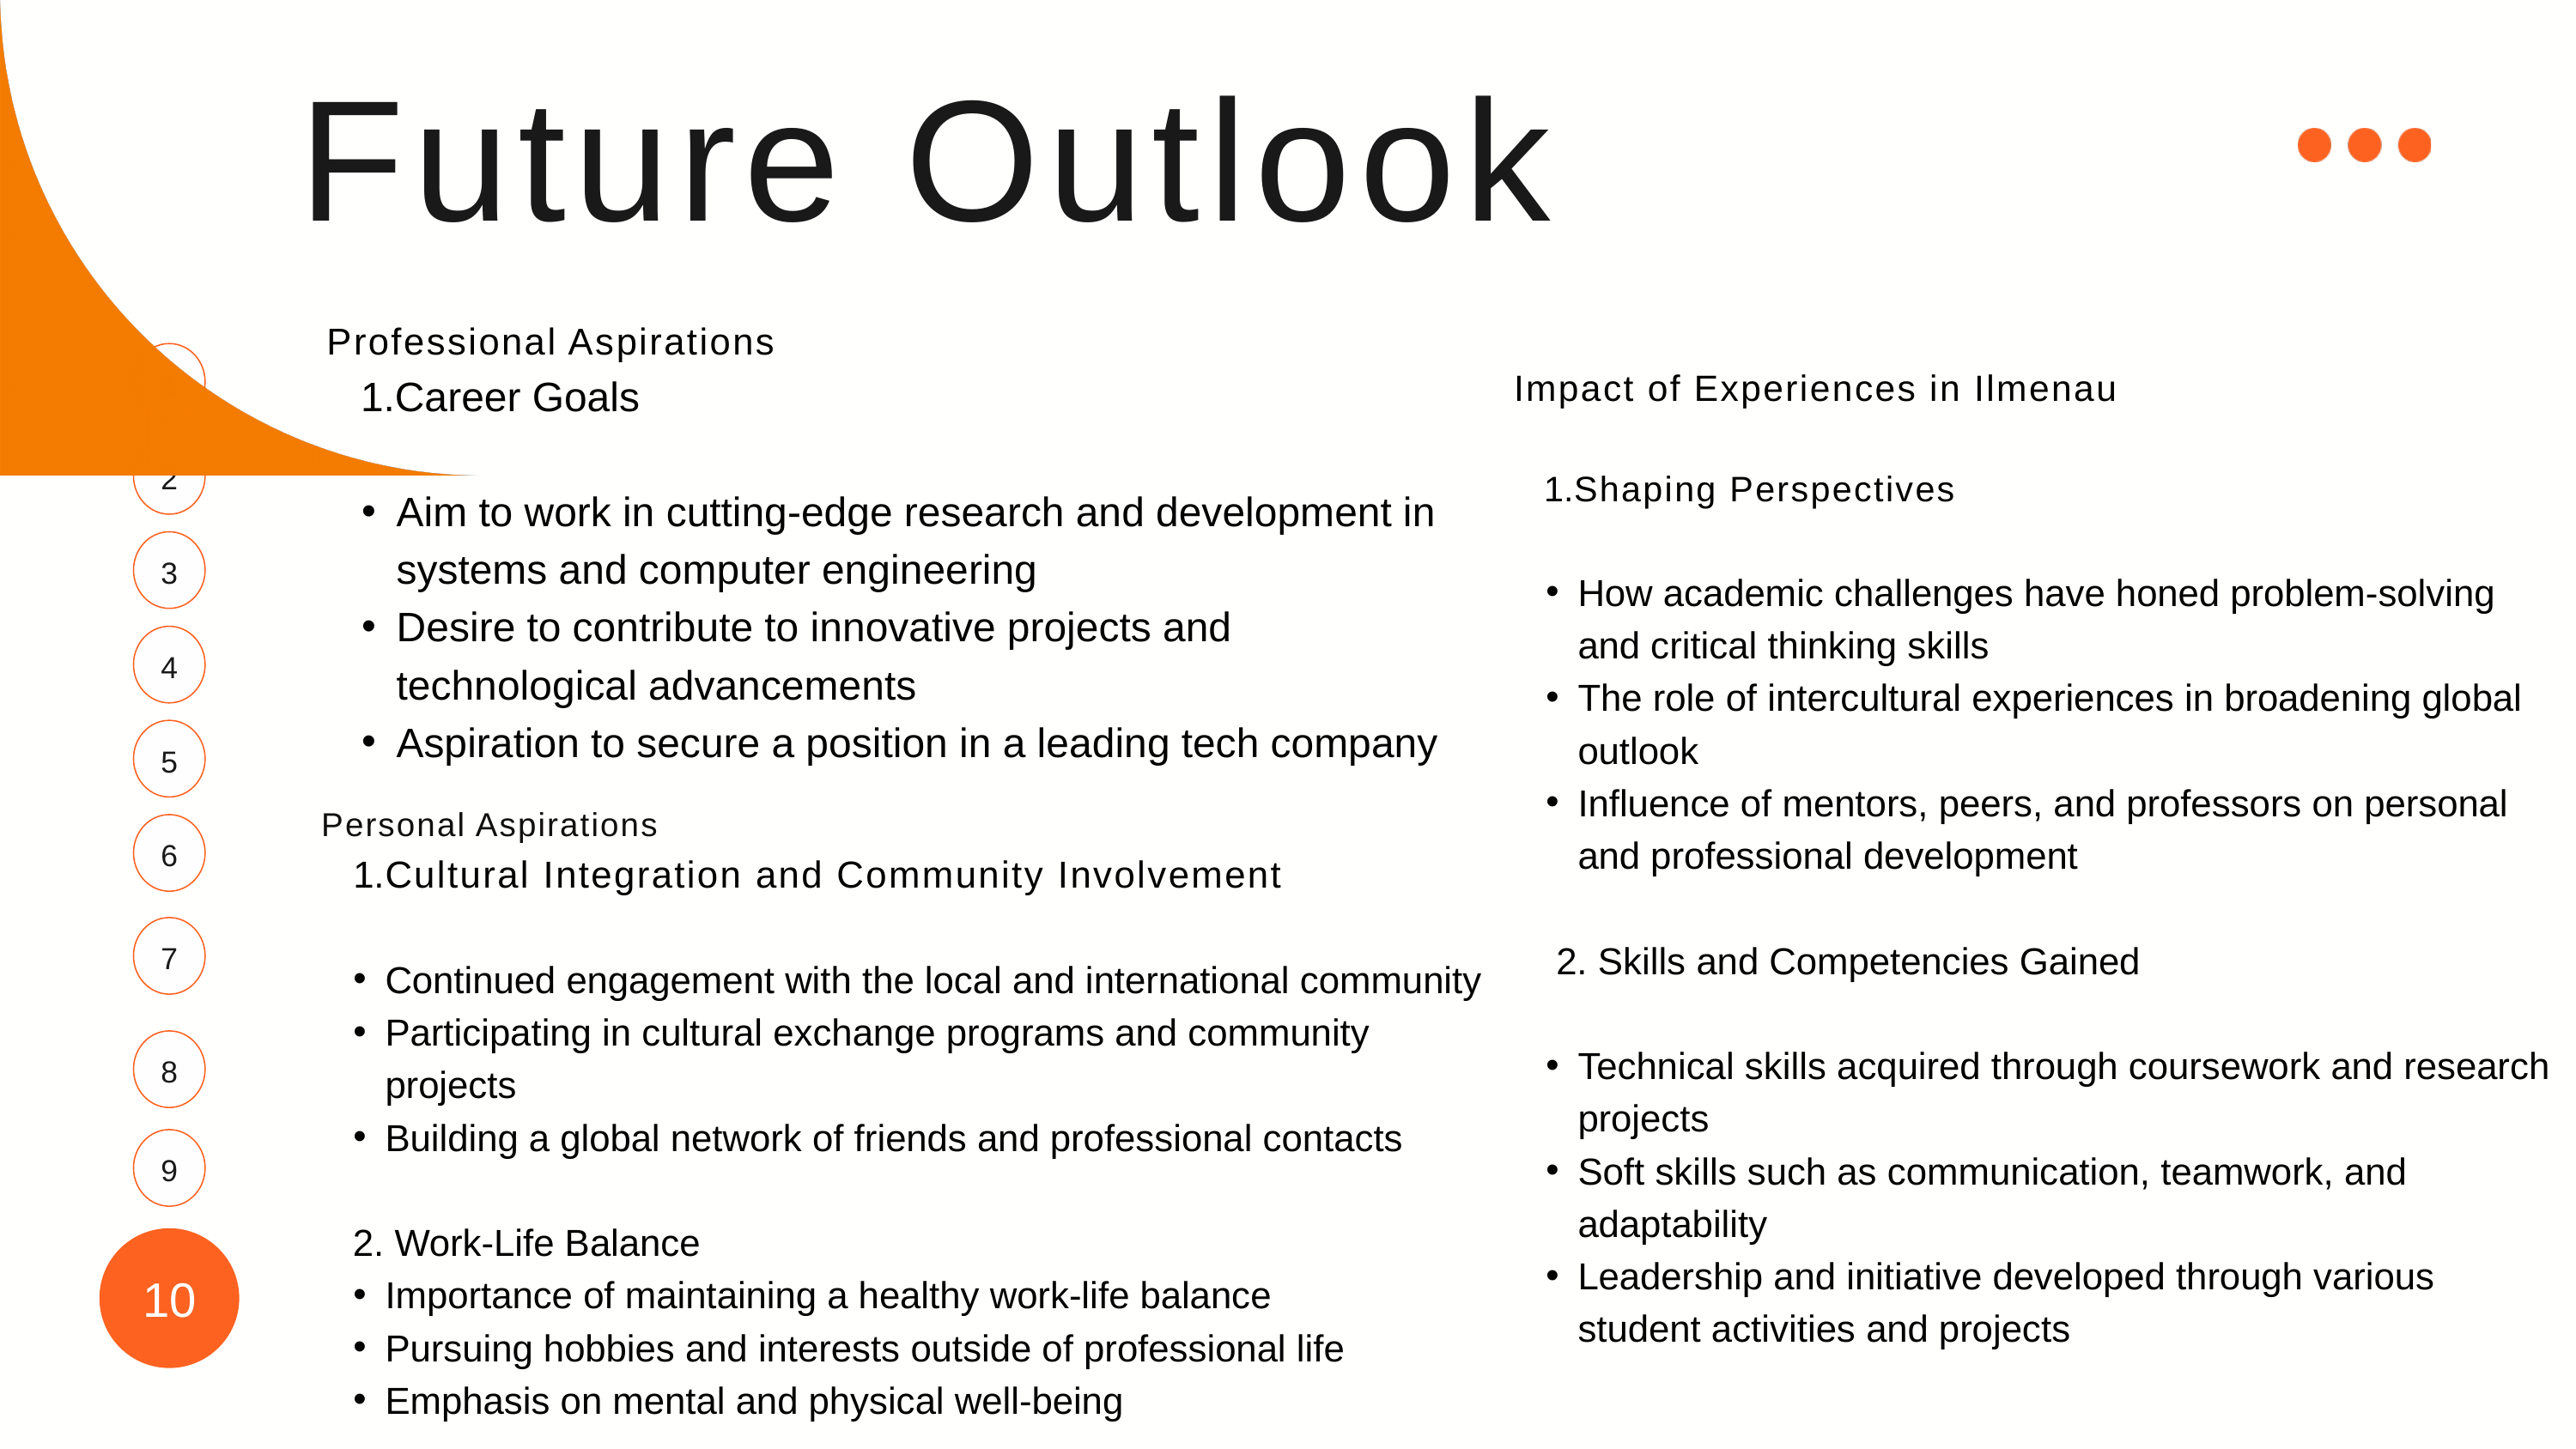

Future Outlook

Professional Aspirations
   1.Career Goals

Aim to work in cutting-edge research and development in systems and computer engineering
Desire to contribute to innovative projects and technological advancements
Aspiration to secure a position in a leading tech company

1
Impact of Experiences in Ilmenau

Shaping Perspectives

How academic challenges have honed problem-solving and critical thinking skills
The role of intercultural experiences in broadening global outlook
Influence of mentors, peers, and professors on personal and professional development

    2. Skills and Competencies Gained

Technical skills acquired through coursework and research projects
Soft skills such as communication, teamwork, and adaptability
Leadership and initiative developed through various student activities and projects

2

3

4

5
Personal Aspirations
Cultural Integration and Community Involvement

Continued engagement with the local and international community
Participating in cultural exchange programs and community projects
Building a global network of friends and professional contacts

   2. Work-Life Balance
Importance of maintaining a healthy work-life balance
Pursuing hobbies and interests outside of professional life
Emphasis on mental and physical well-being

6

7

8

9

10